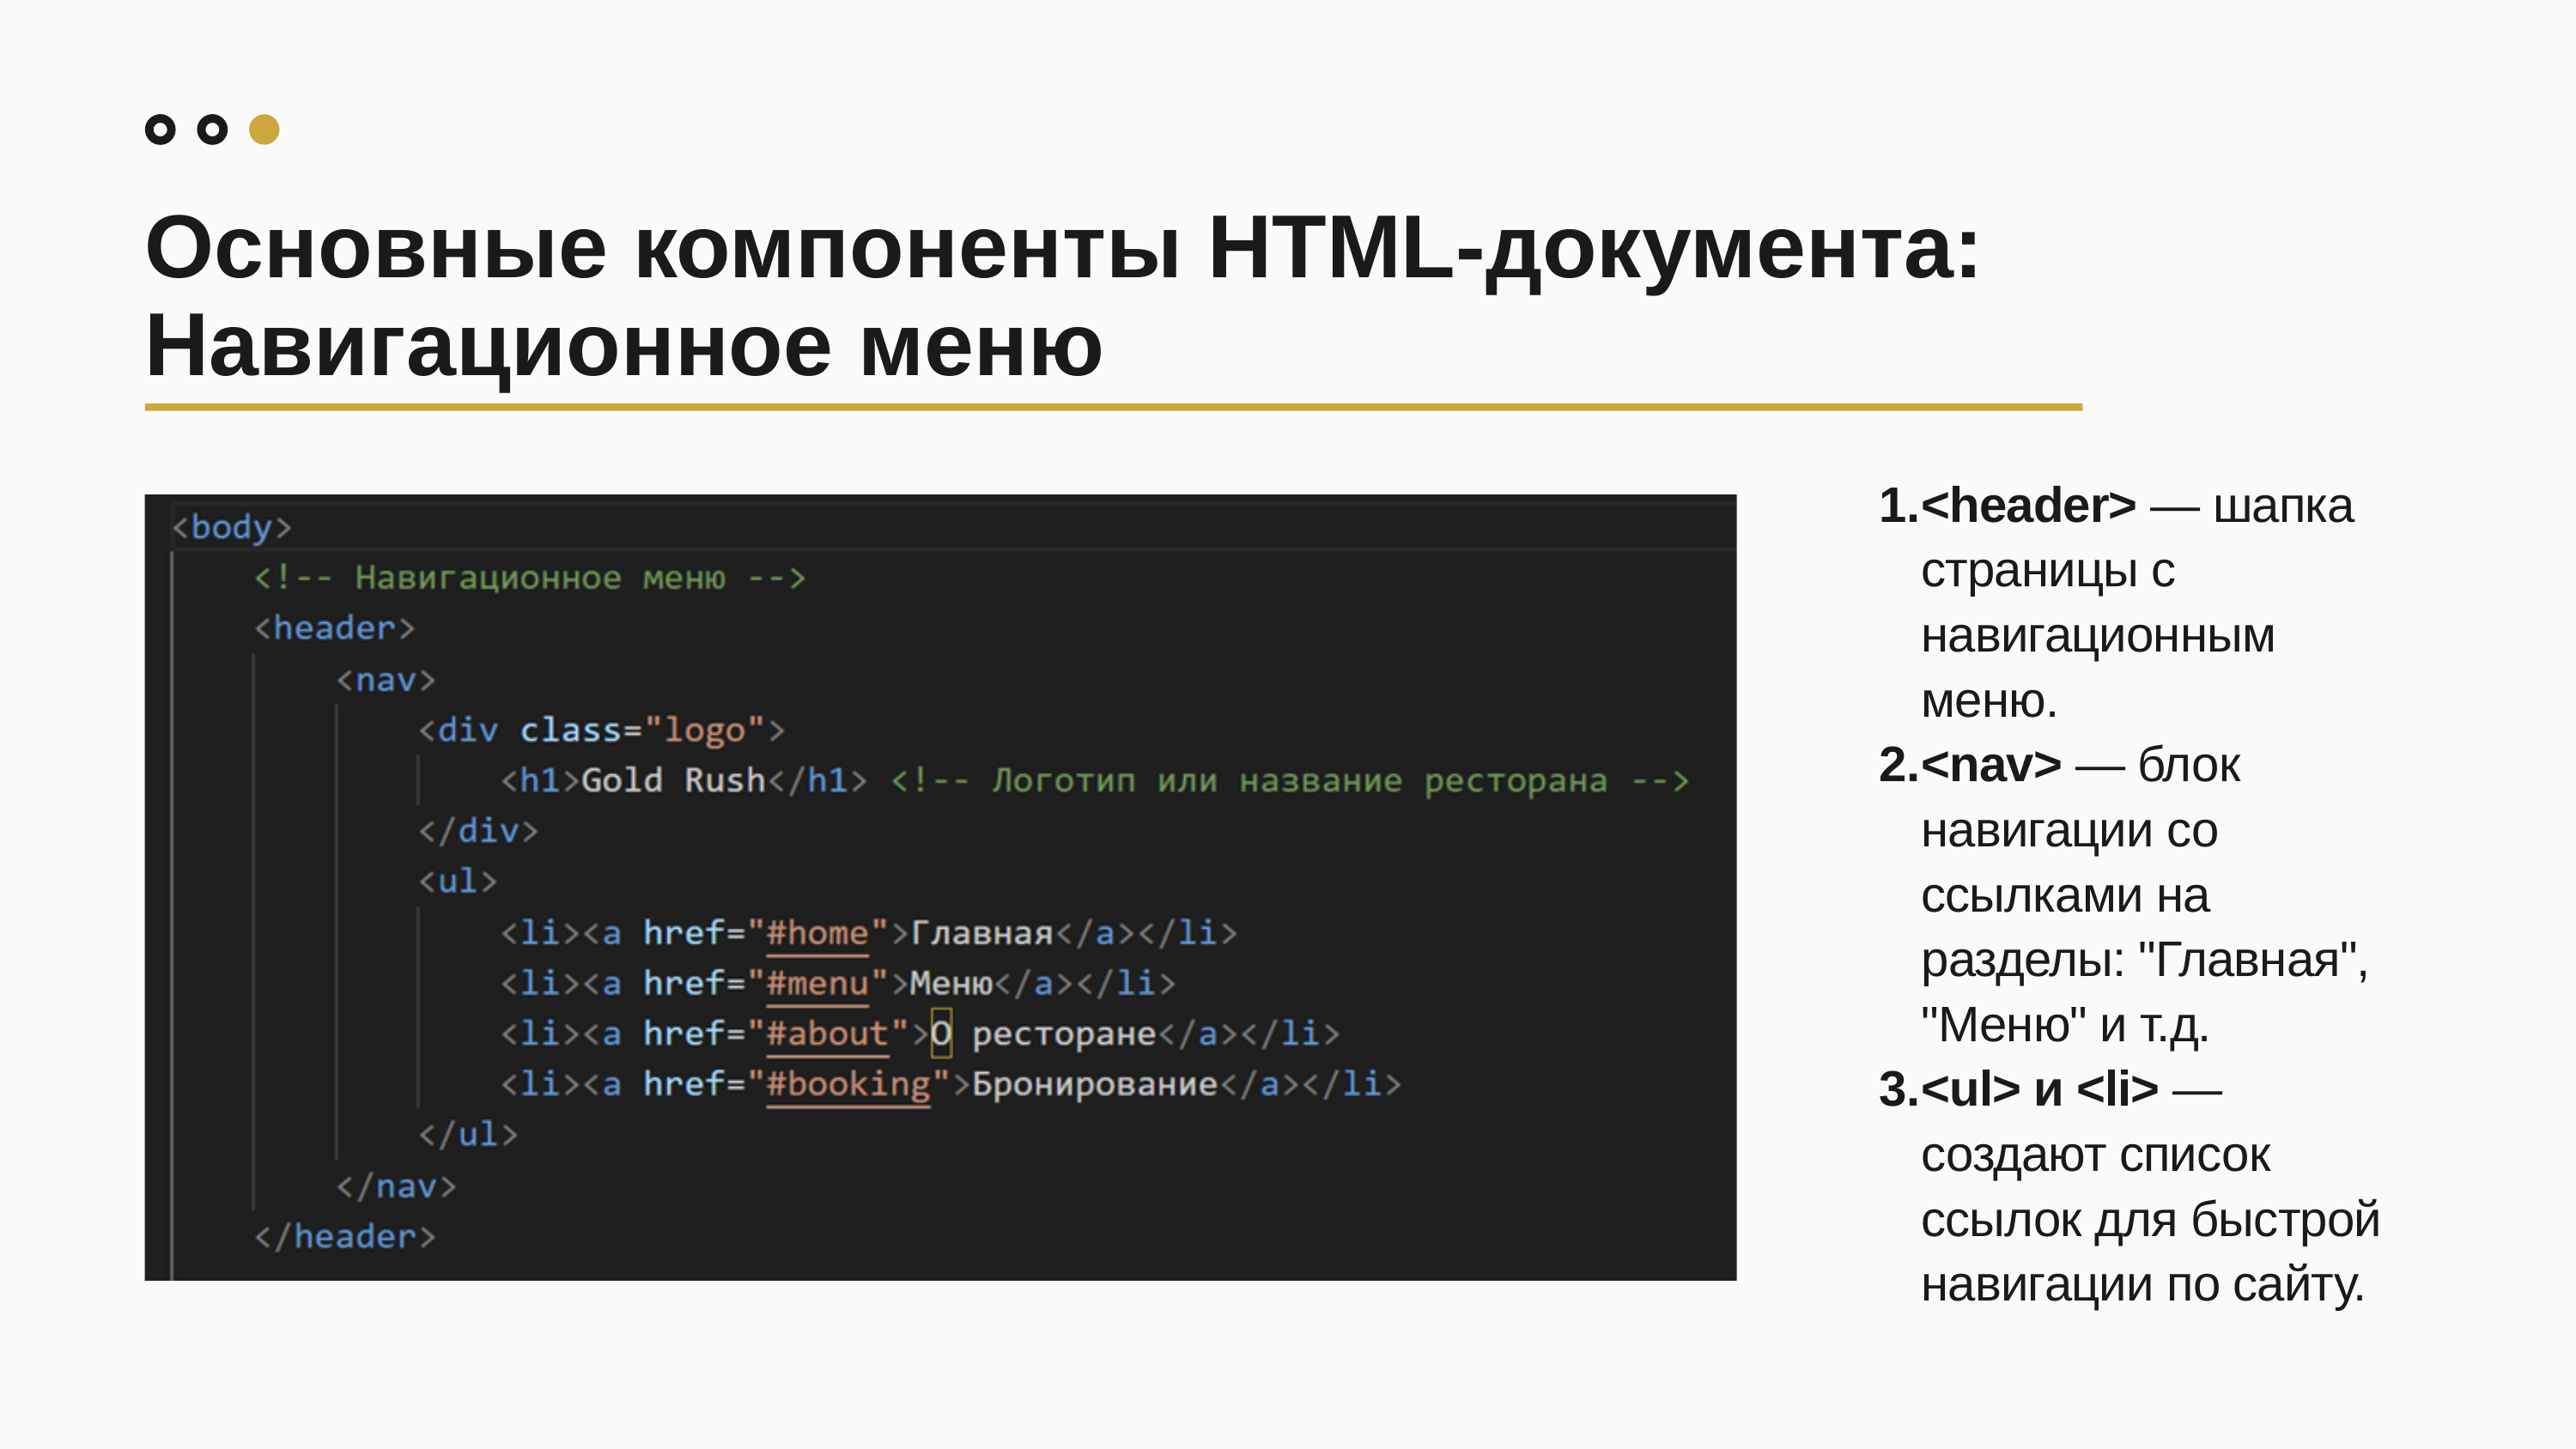

Основные компоненты HTML-документа: Навигационное меню

<header> — шапка страницы с навигационным меню.
<nav> — блок навигации со ссылками на разделы: "Главная", "Меню" и т.д.
<ul> и <li> — создают список ссылок для быстрой навигации по сайту.